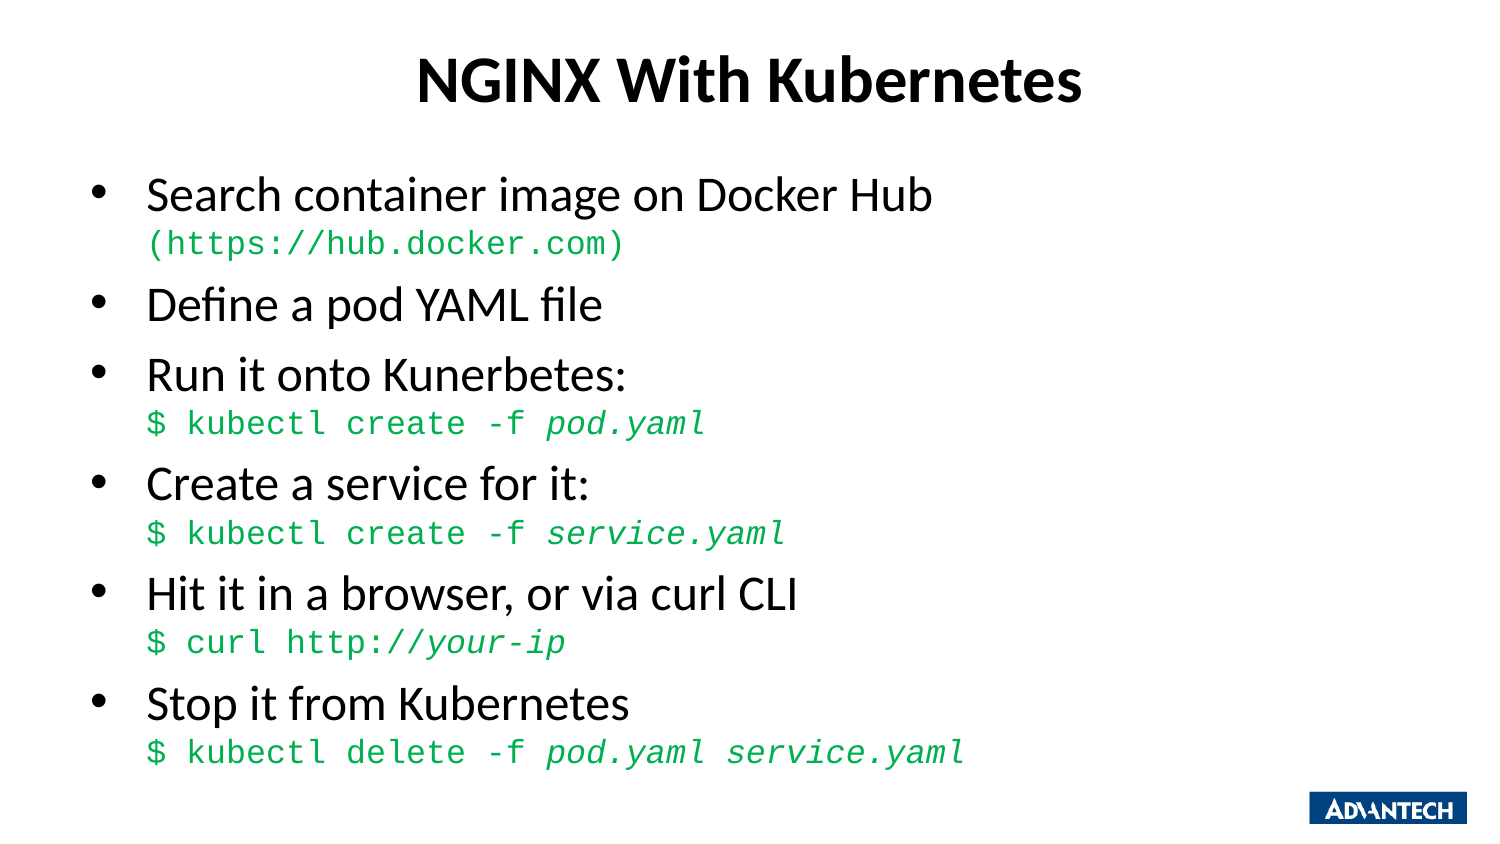

# NGINX With Kubernetes
Search container image on Docker Hub (https://hub.docker.com)
Define a pod YAML file
Run it onto Kunerbetes:
$ kubectl create -f pod.yaml
Create a service for it:
$ kubectl create -f service.yaml
Hit it in a browser, or via curl CLI
$ curl http://your-ip
Stop it from Kubernetes
$ kubectl delete -f pod.yaml service.yaml